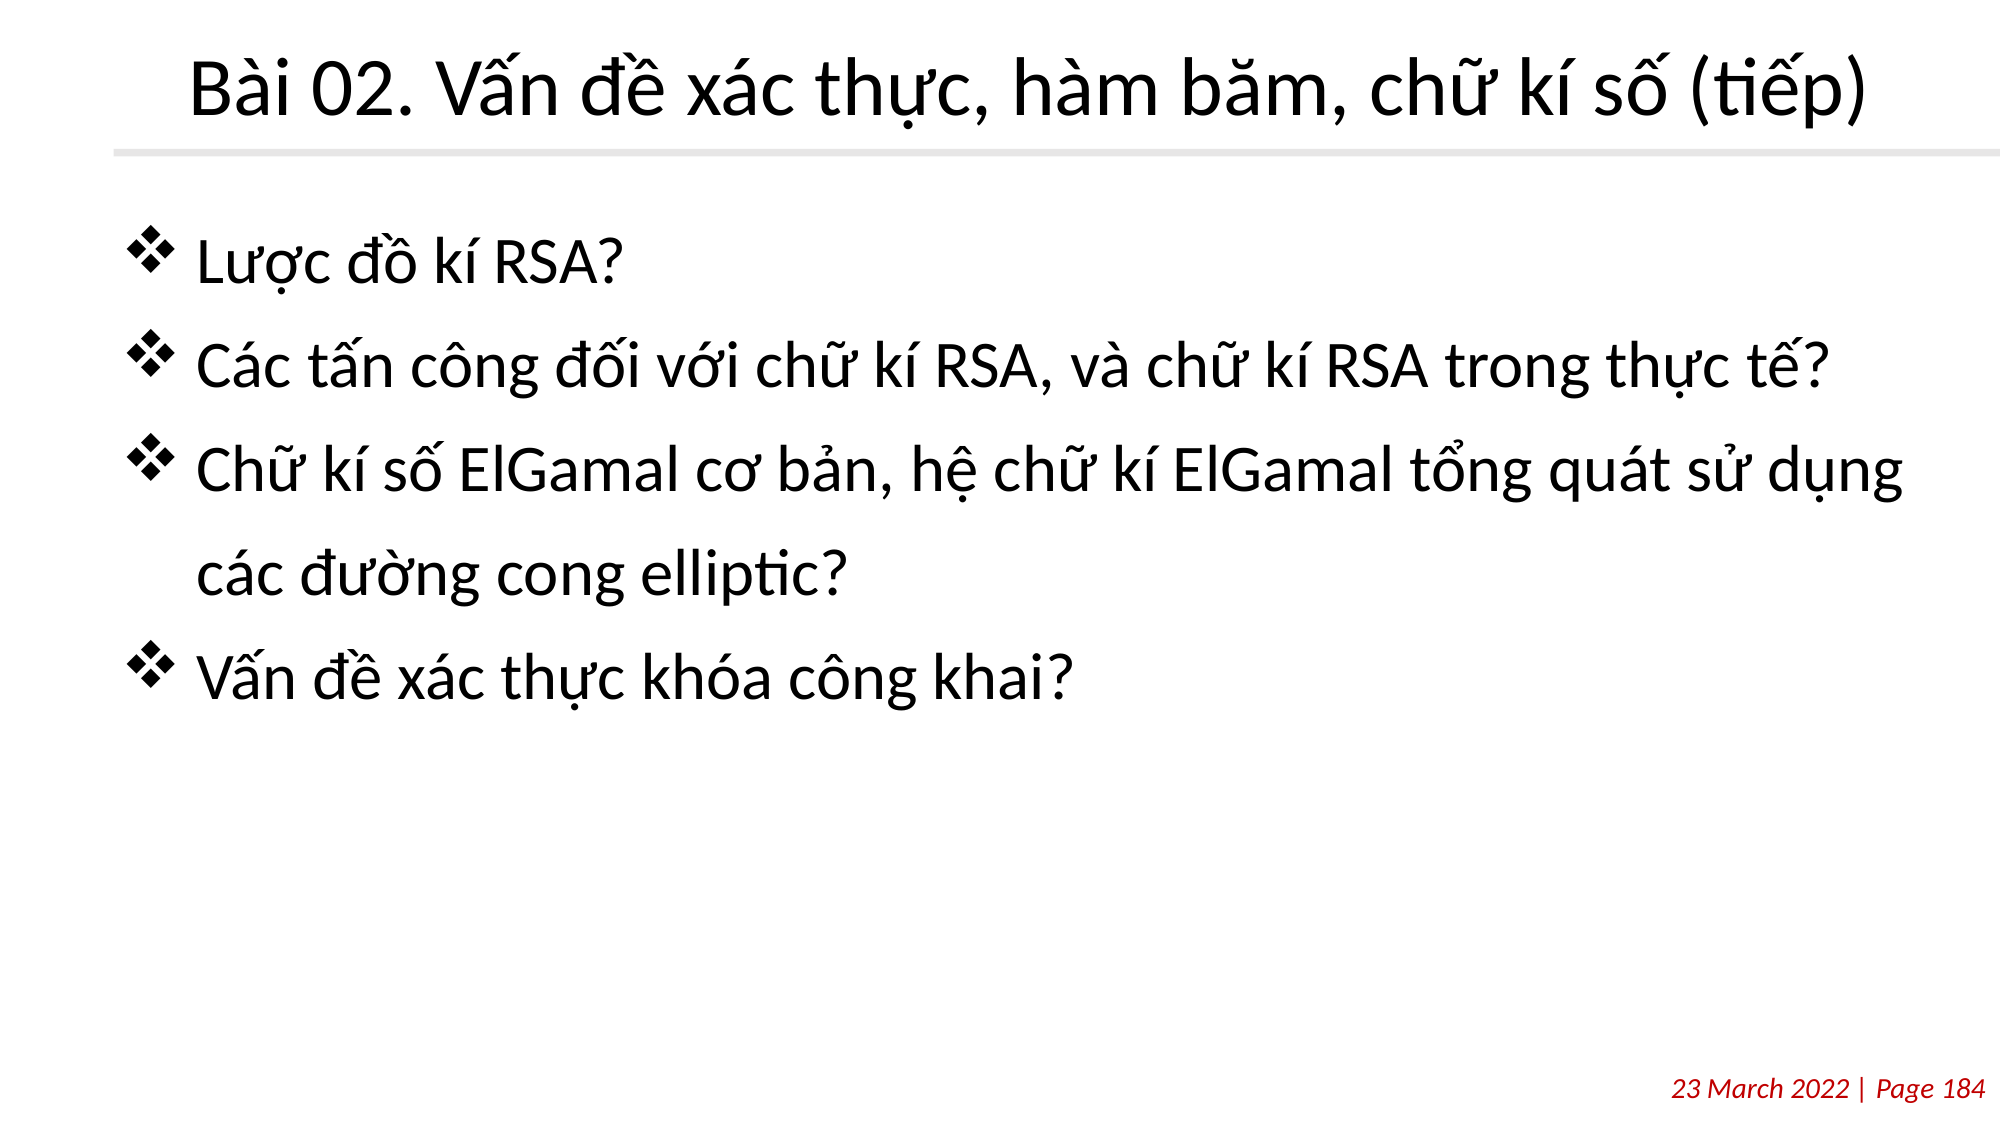

# Bài 02. Vấn đề xác thực, hàm băm, chữ kí số (tiếp)
Lược đồ kí RSA?
Các tấn công đối với chữ kí RSA, và chữ kí RSA trong thực tế?
Chữ kí số ElGamal cơ bản, hệ chữ kí ElGamal tổng quát sử dụng các đường cong elliptic?
Vấn đề xác thực khóa công khai?